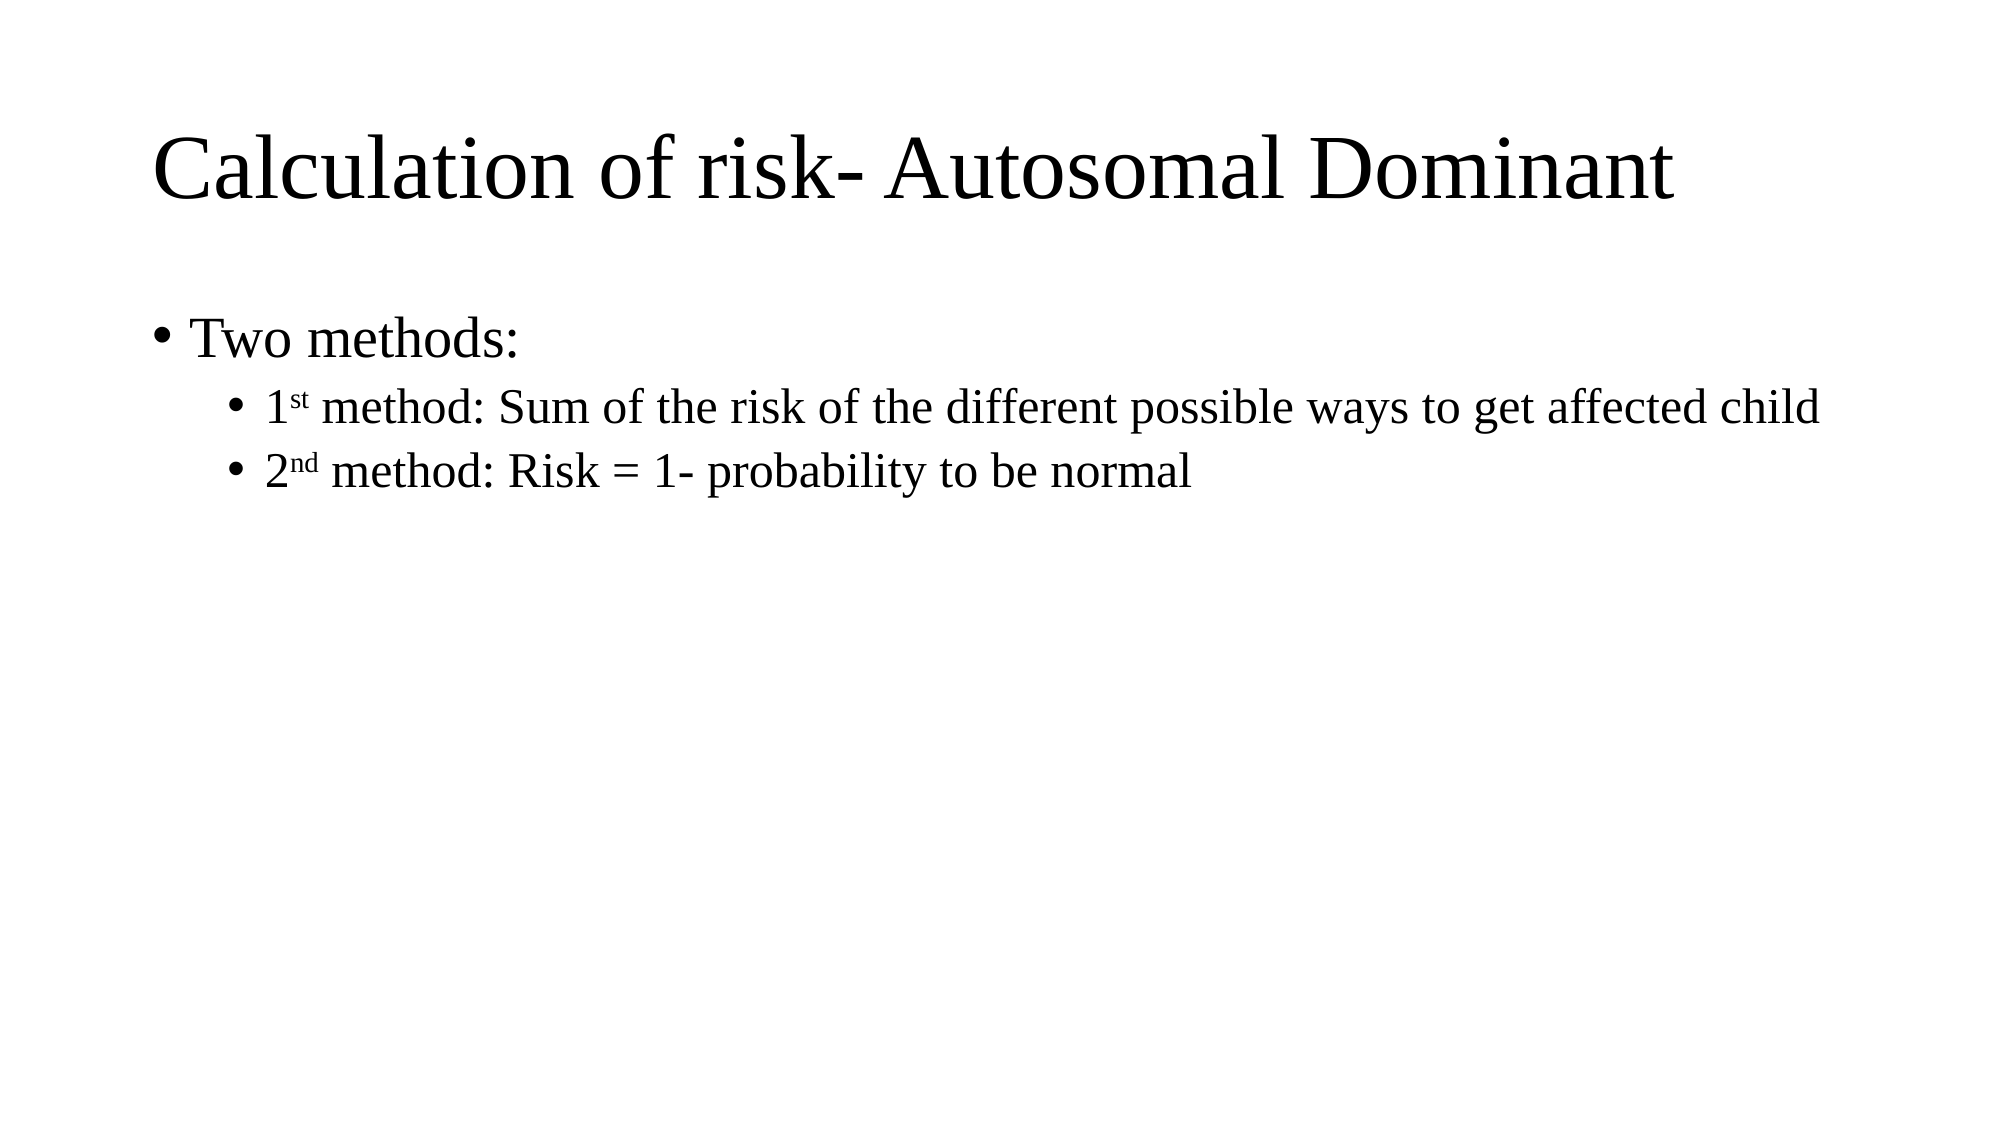

# Calculation of risk- Autosomal Dominant
Two methods:
1st method: Sum of the risk of the different possible ways to get affected child
2nd method: Risk = 1- probability to be normal